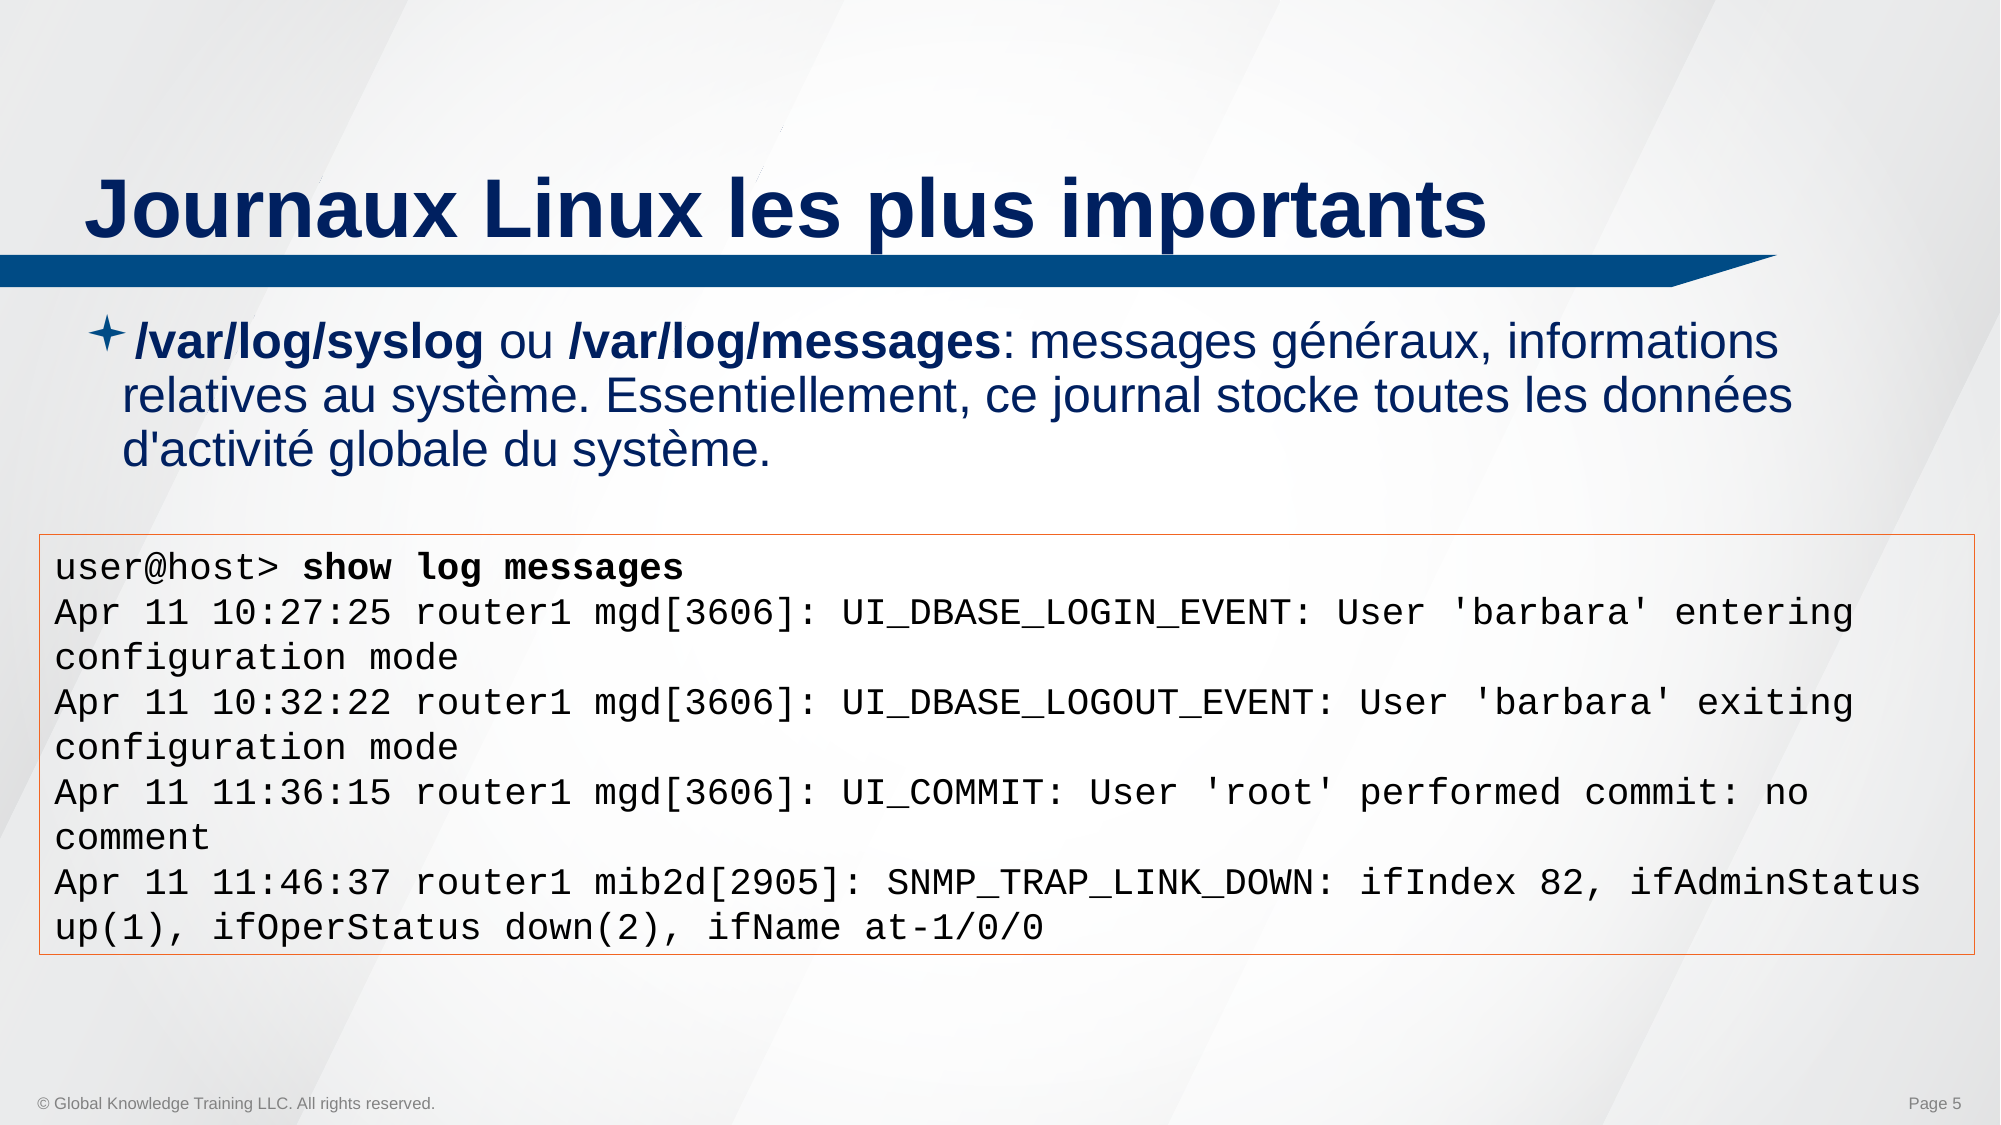

# Journaux Linux les plus importants
/var/log/syslog ou /var/log/messages: messages généraux, informations relatives au système. Essentiellement, ce journal stocke toutes les données d'activité globale du système.

user@host> show log messages
Apr 11 10:27:25 router1 mgd[3606]: UI_DBASE_LOGIN_EVENT: User 'barbara' entering configuration mode
Apr 11 10:32:22 router1 mgd[3606]: UI_DBASE_LOGOUT_EVENT: User 'barbara' exiting configuration mode
Apr 11 11:36:15 router1 mgd[3606]: UI_COMMIT: User 'root' performed commit: no comment
Apr 11 11:46:37 router1 mib2d[2905]: SNMP_TRAP_LINK_DOWN: ifIndex 82, ifAdminStatus up(1), ifOperStatus down(2), ifName at-1/0/0